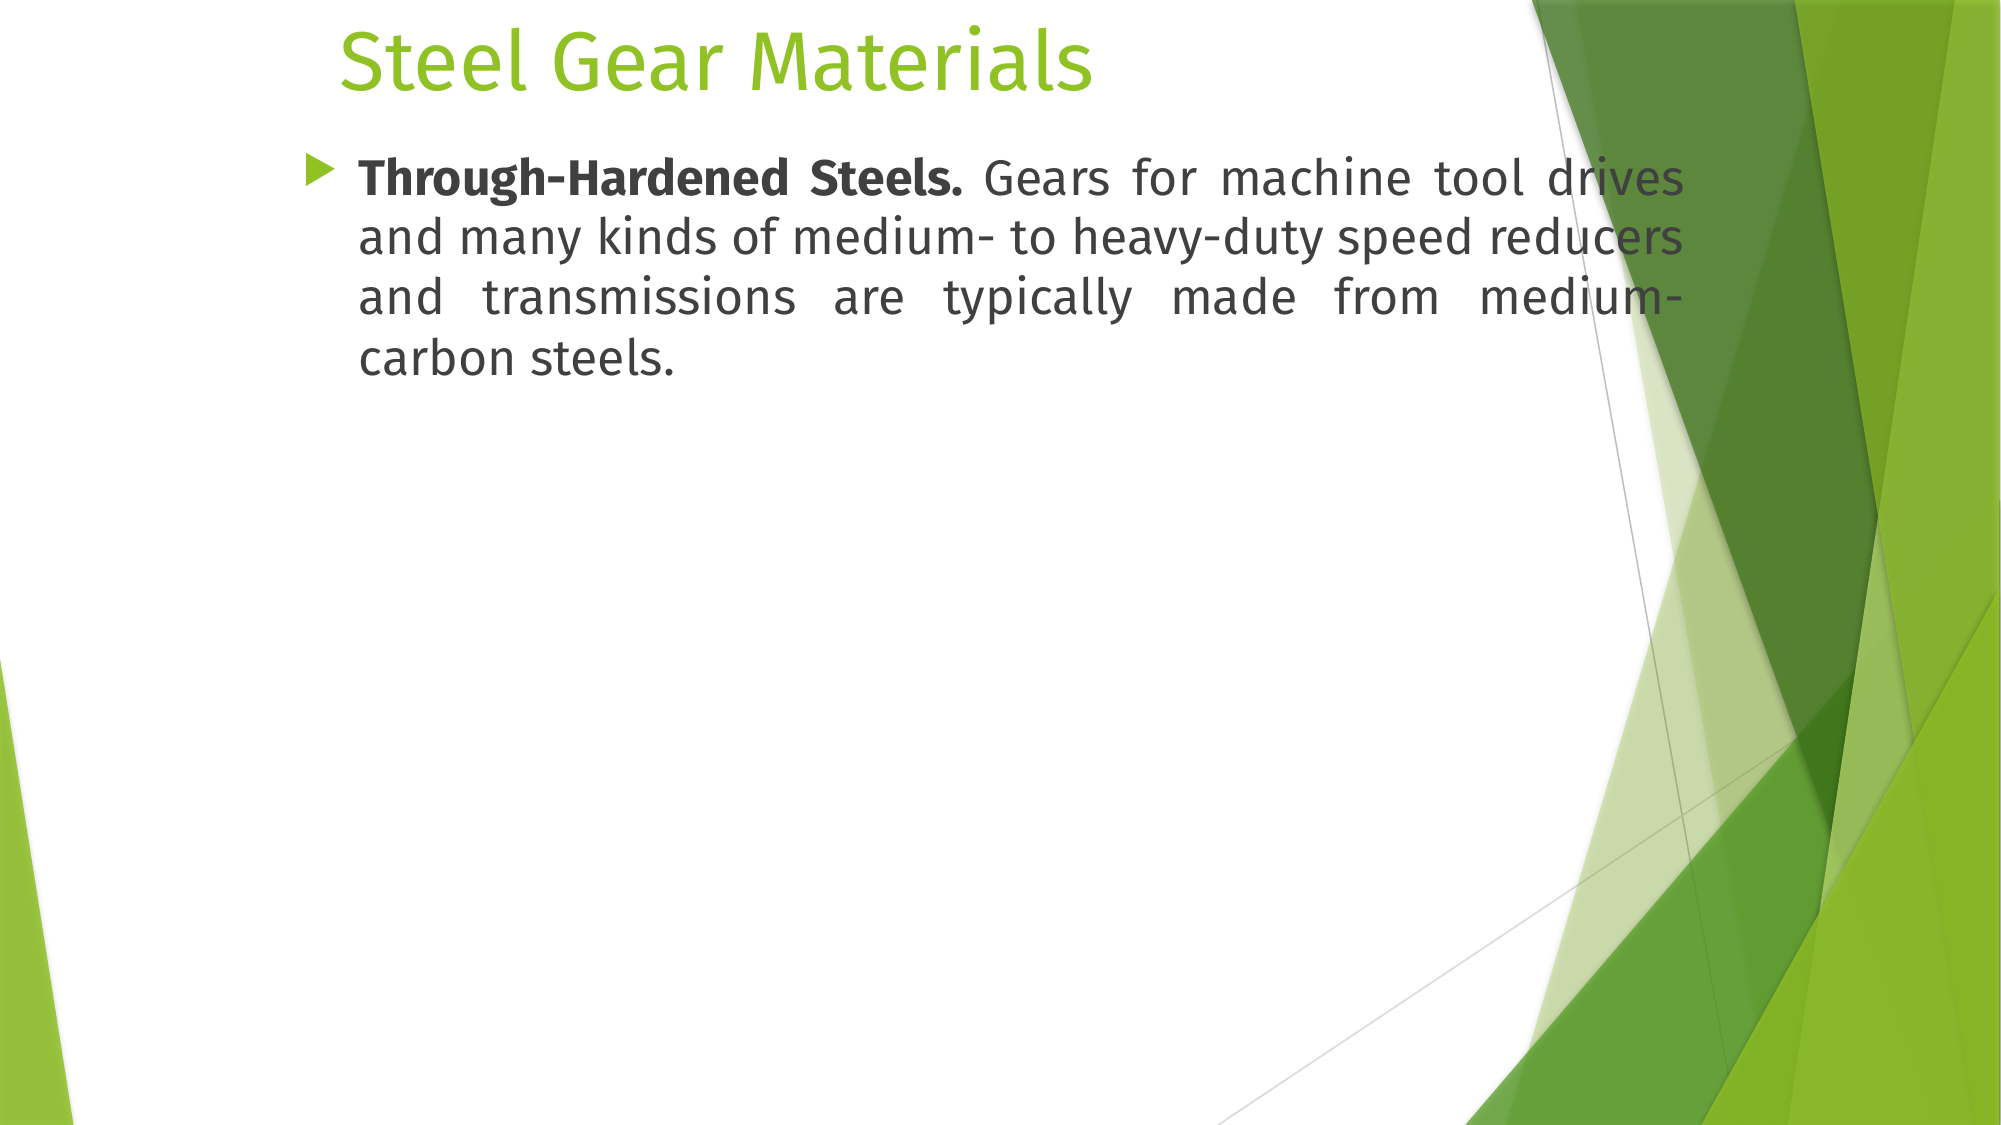

# Steel Gear Materials
Through-Hardened Steels. Gears for machine tool drives and many kinds of medium- to heavy-duty speed reducers and transmissions are typically made from medium-carbon steels.